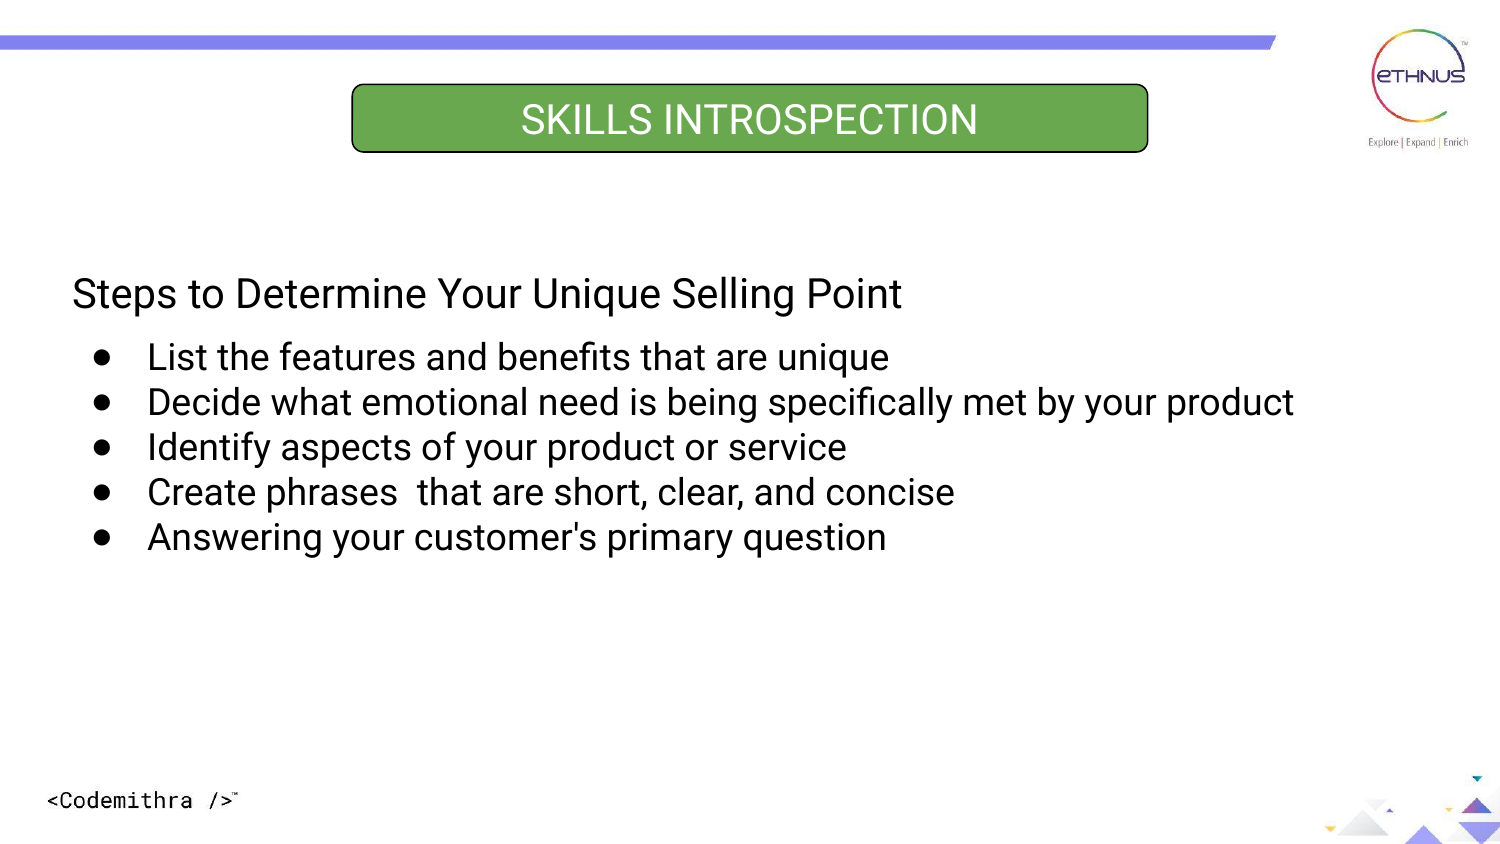

SKILLS INTROSPECTION
Steps to Determine Your Unique Selling Point
List the features and benefits that are unique
Decide what emotional need is being specifically met by your product
Identify aspects of your product or service
Create phrases  that are short, clear, and concise
Answering your customer's primary question